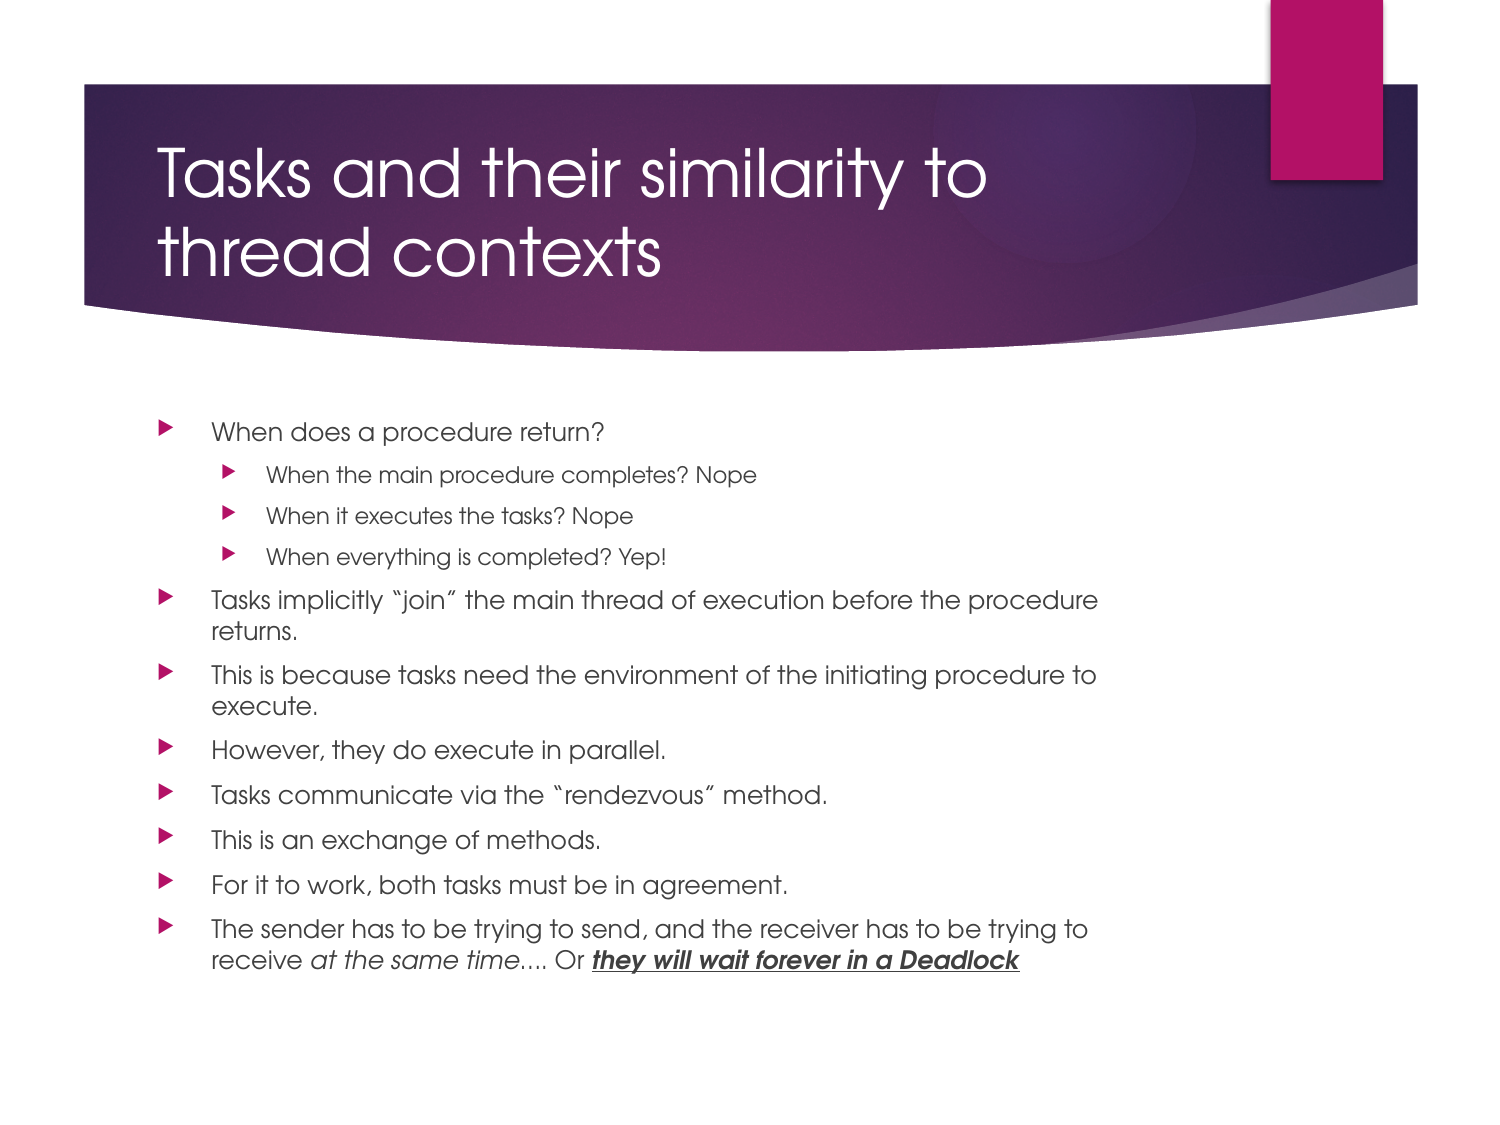

# Tasks and their similarity to thread contexts
When does a procedure return?
When the main procedure completes? Nope
When it executes the tasks? Nope
When everything is completed? Yep!
Tasks implicitly “join” the main thread of execution before the procedure returns.
This is because tasks need the environment of the initiating procedure to execute.
However, they do execute in parallel.
Tasks communicate via the “rendezvous” method.
This is an exchange of methods.
For it to work, both tasks must be in agreement.
The sender has to be trying to send, and the receiver has to be trying to receive at the same time…. Or they will wait forever in a Deadlock